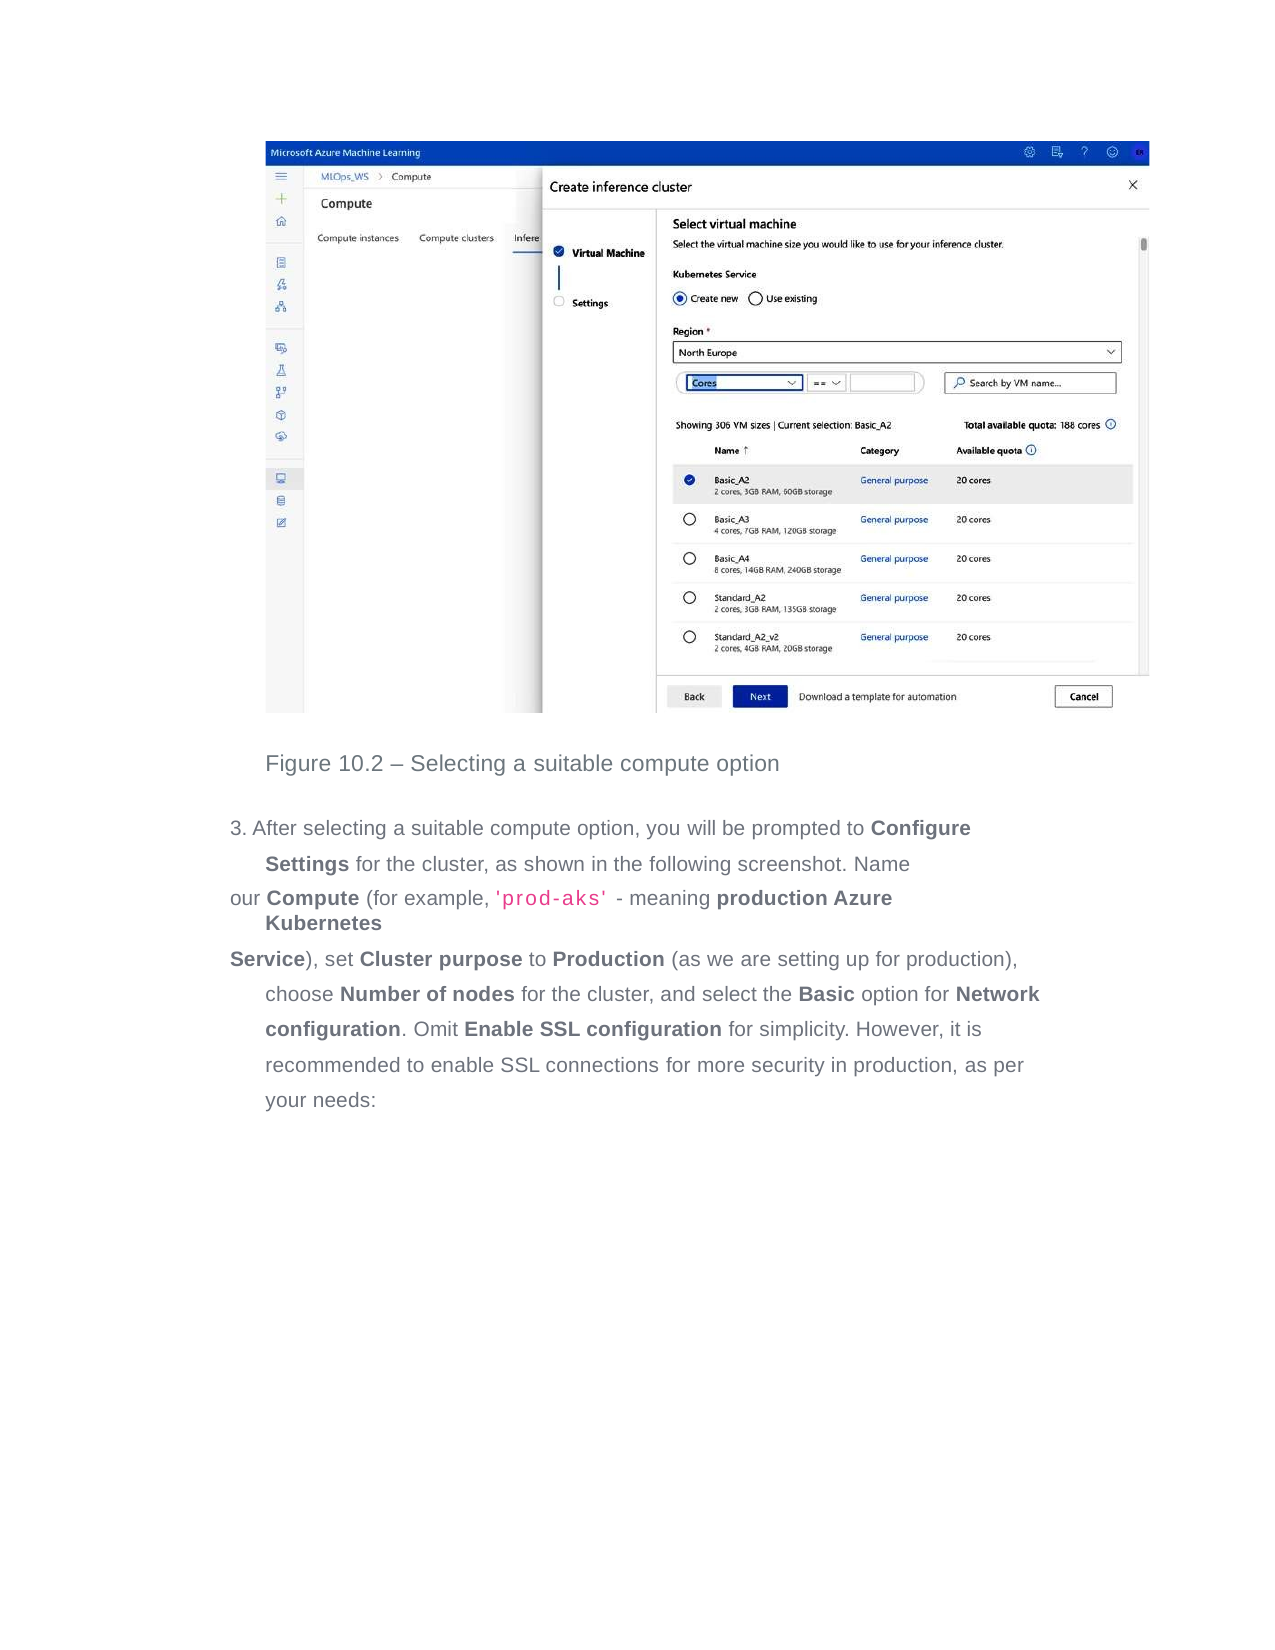

Figure 10.2 – Selecting a suitable compute option

3. After selecting a suitable compute option, you will be prompted to Configure  Settings for the cluster, as shown in the following screenshot. Name
our Compute (for example, 'prod-aks' - meaning production Azure Kubernetes
Service), set Cluster purpose to Production (as we are setting up for production),  choose Number of nodes for the cluster, and select the Basic option for Network  configuration. Omit Enable SSL configuration for simplicity. However, it is  recommended to enable SSL connections for more security in production, as per  your needs: